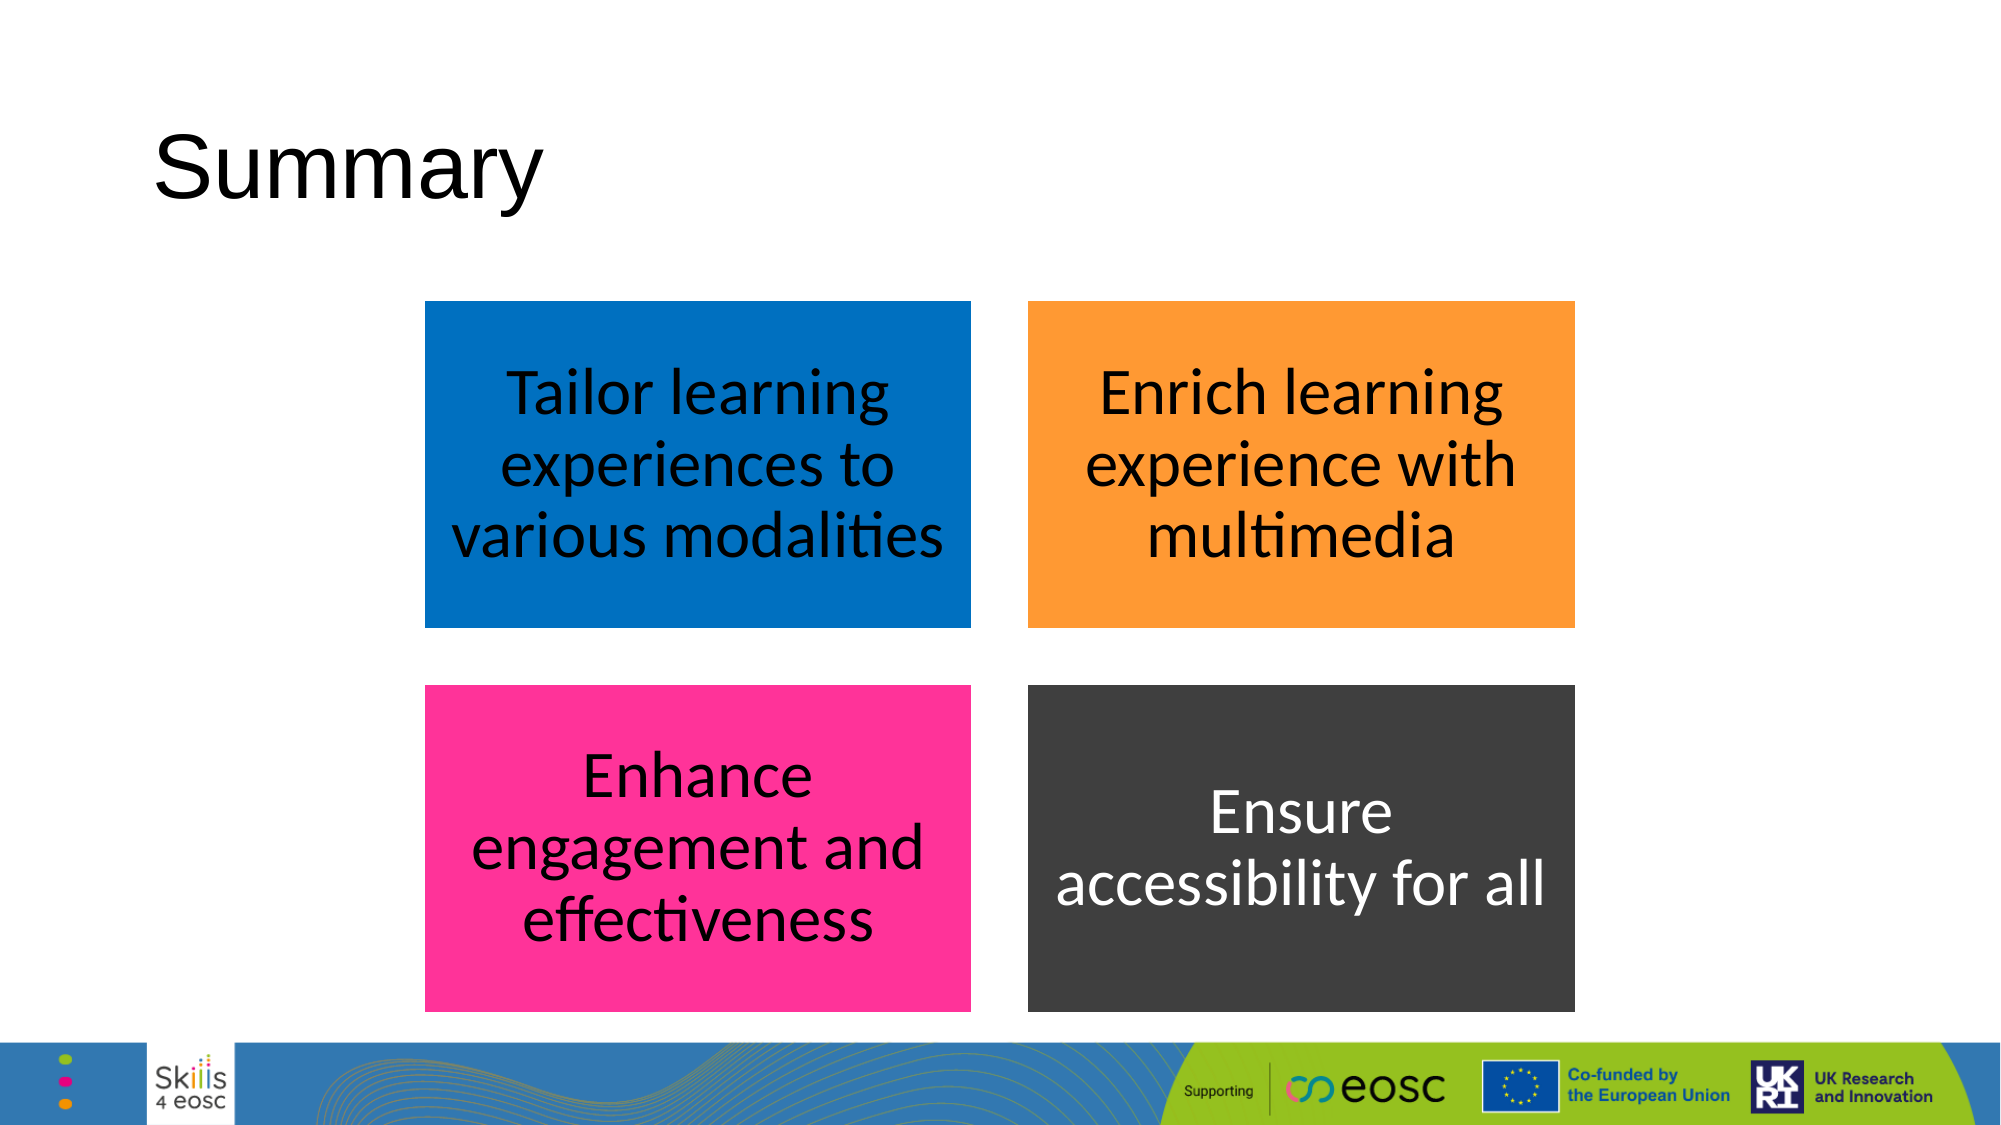

# Summary
Tailor learning experiences to various modalities
Enrich learning experience with multimedia
Enhance engagement and effectiveness
Ensure accessibility for all